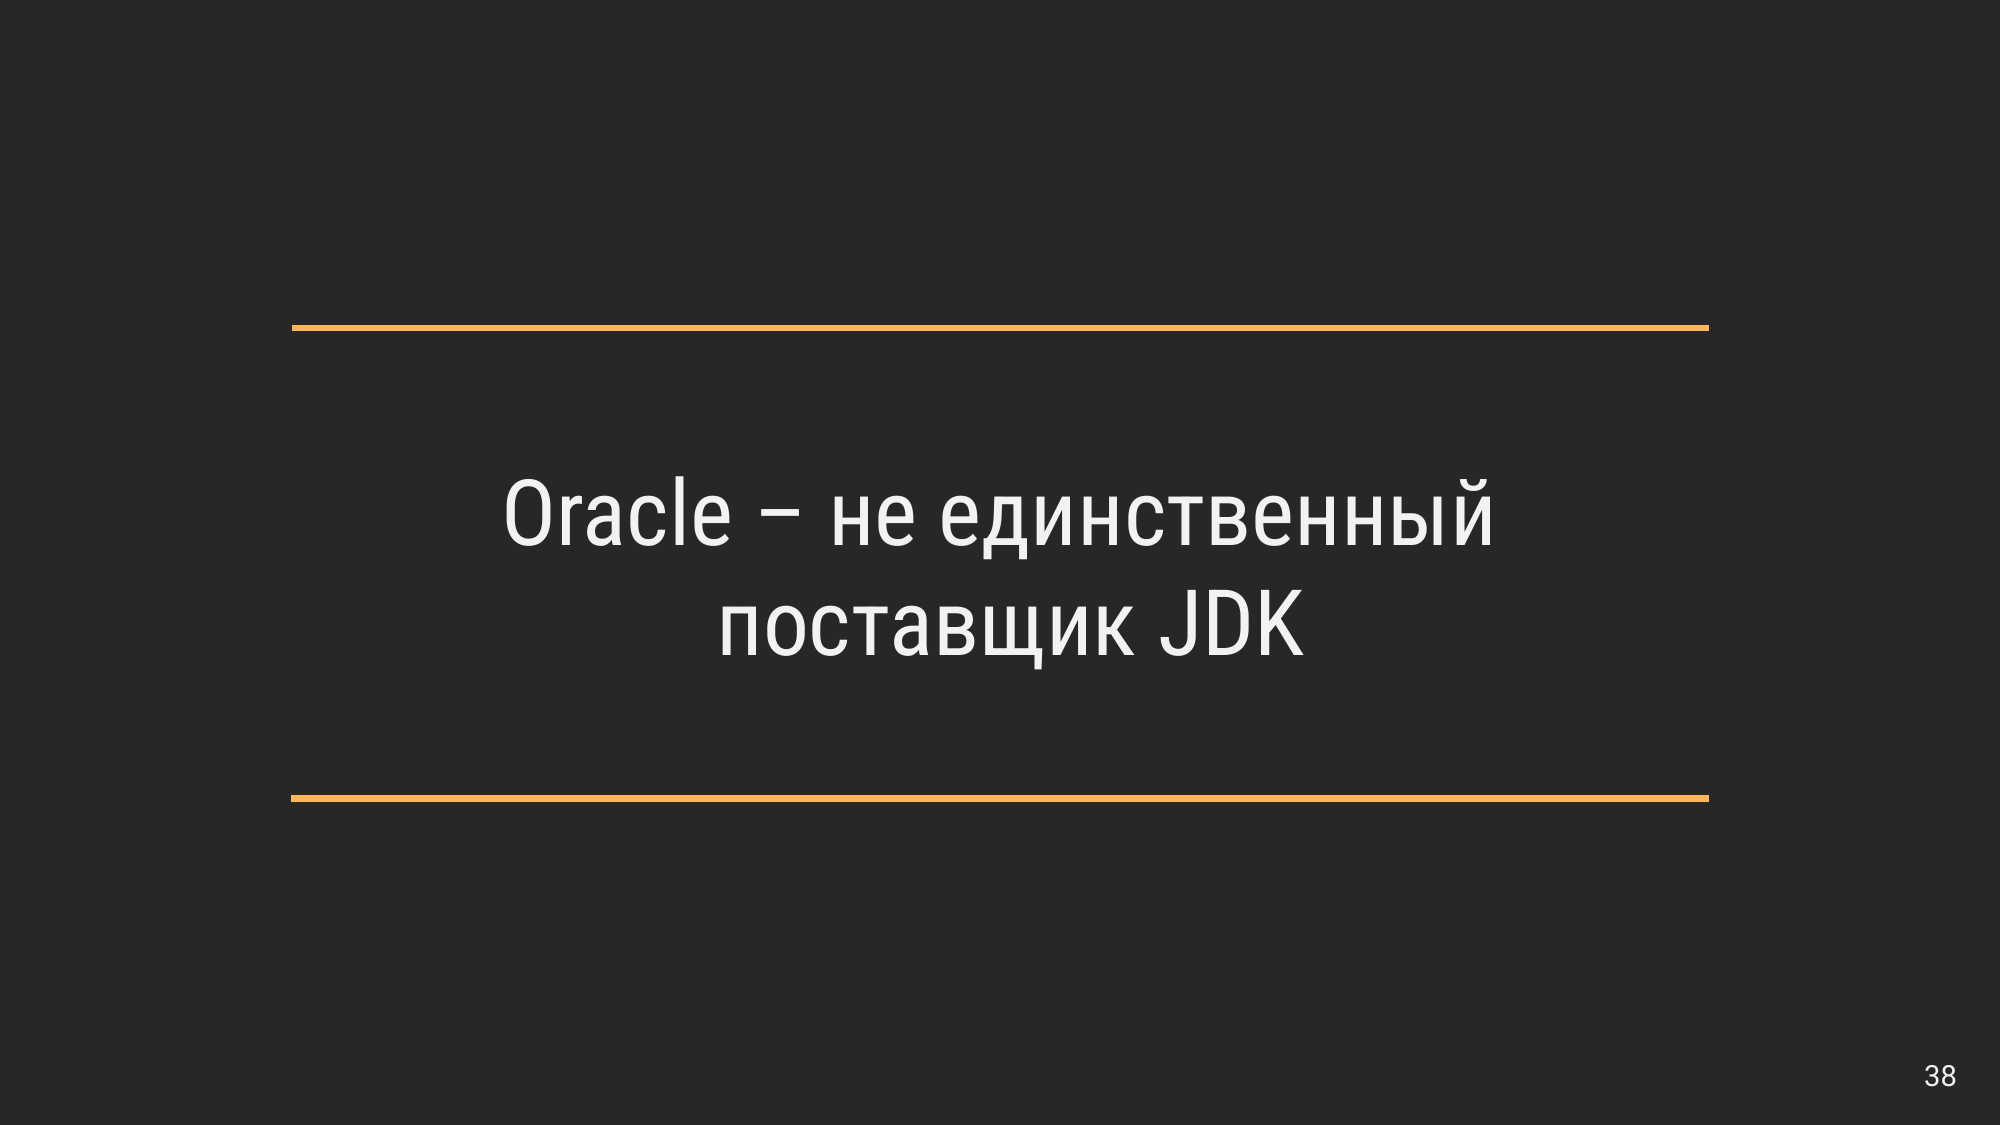

Oracle – не единственный
 поставщик JDK
38